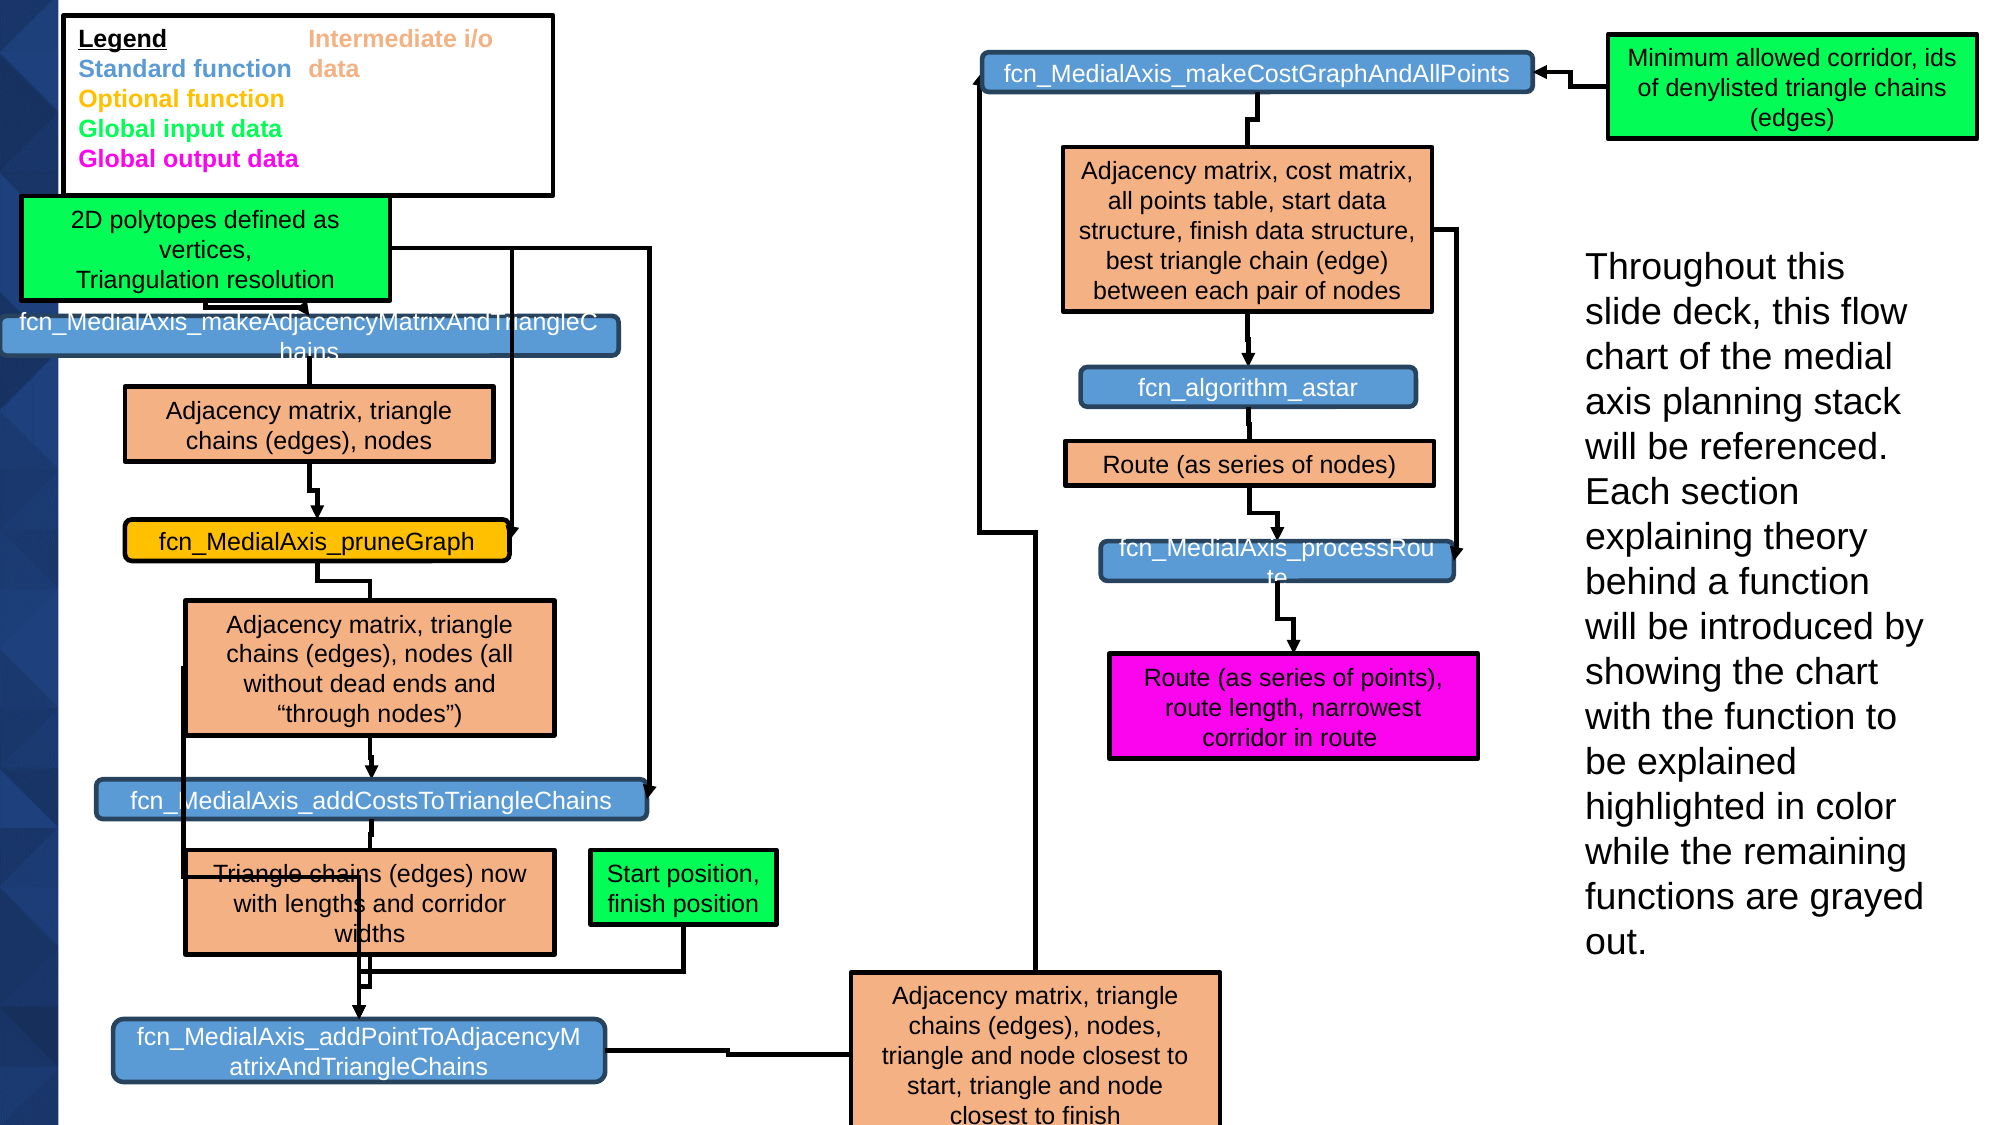

Legend
Standard function
Optional function
Global input data
Global output data
Intermediate i/o data
Minimum allowed corridor, ids of denylisted triangle chains (edges)
fcn_MedialAxis_makeCostGraphAndAllPoints
Adjacency matrix, cost matrix, all points table, start data structure, finish data structure, best triangle chain (edge) between each pair of nodes
2D polytopes defined as vertices,
Triangulation resolution
Throughout this slide deck, this flow chart of the medial axis planning stack will be referenced.  Each section explaining theory behind a function will be introduced by showing the chart with the function to be explained highlighted in color while the remaining functions are grayed out.
fcn_MedialAxis_makeAdjacencyMatrixAndTriangleChains
fcn_algorithm_astar
Adjacency matrix, triangle chains (edges), nodes
Route (as series of nodes)
fcn_MedialAxis_pruneGraph
fcn_MedialAxis_processRoute
Adjacency matrix, triangle chains (edges), nodes (all without dead ends and “through nodes”)
Route (as series of points), route length, narrowest corridor in route
fcn_MedialAxis_addCostsToTriangleChains
Triangle chains (edges) now with lengths and corridor widths
Start position, finish position
Adjacency matrix, triangle chains (edges), nodes, triangle and node closest to start, triangle and node closest to finish
fcn_MedialAxis_addPointToAdjacencyMatrixAndTriangleChains